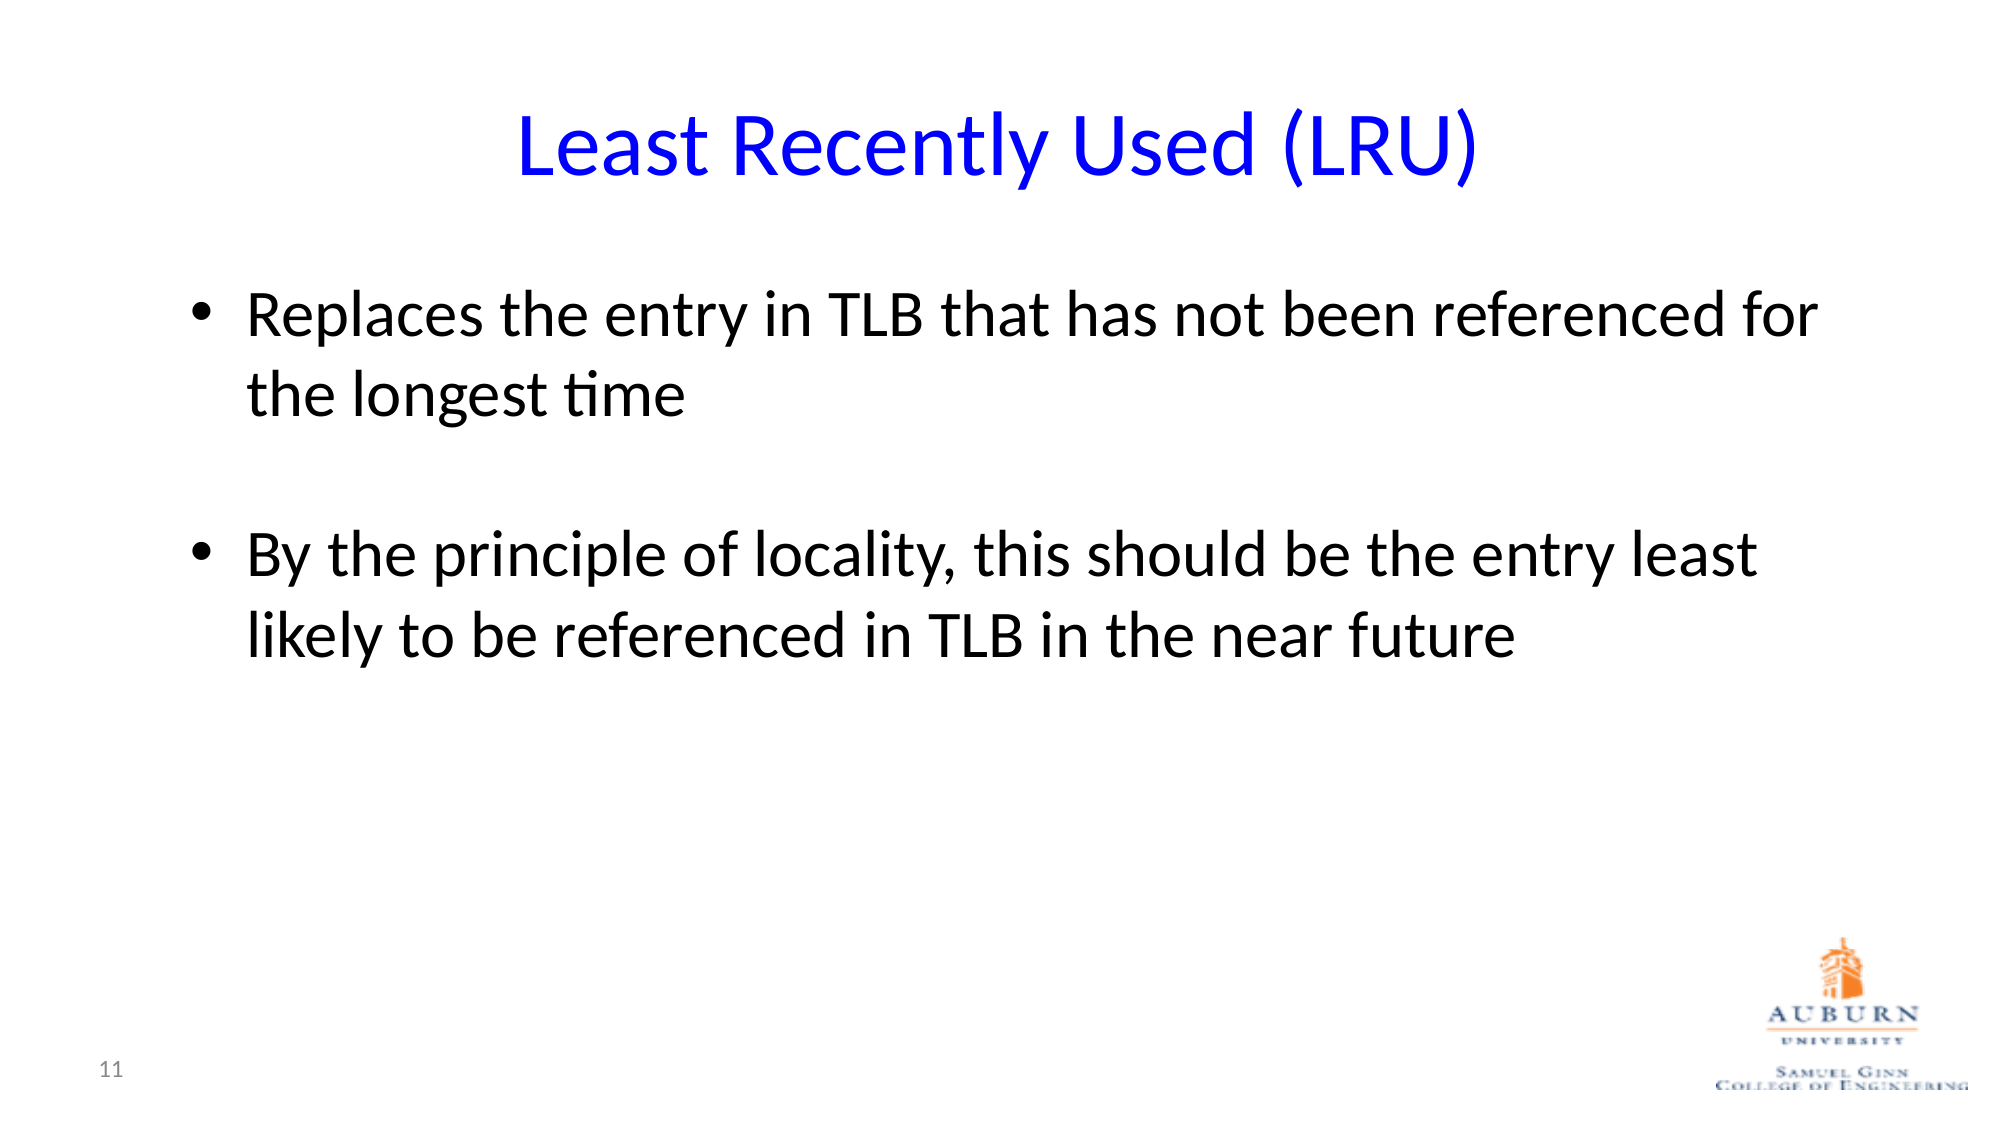

# Least Recently Used (LRU)
Replaces the entry in TLB that has not been referenced for the longest time

By the principle of locality, this should be the entry least likely to be referenced in TLB in the near future
11